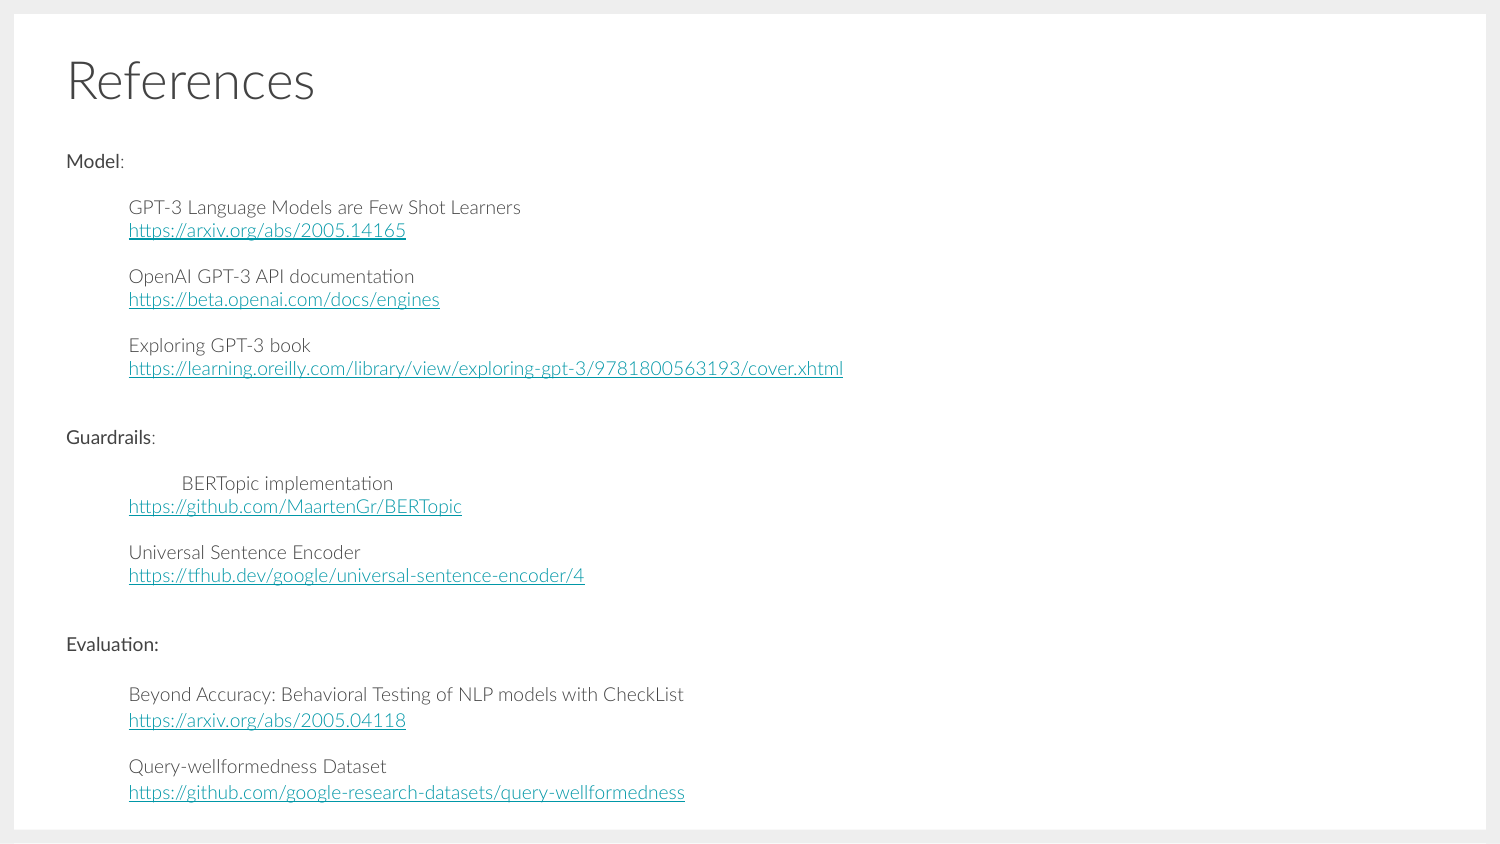

# References
Model:

GPT-3 Language Models are Few Shot Learners
https://arxiv.org/abs/2005.14165

OpenAI GPT-3 API documentation
https://beta.openai.com/docs/engines

Exploring GPT-3 book
https://learning.oreilly.com/library/view/exploring-gpt-3/9781800563193/cover.xhtml

Guardrails:

	BERTopic implementation
https://github.com/MaartenGr/BERTopic

Universal Sentence Encoder
https://tfhub.dev/google/universal-sentence-encoder/4

Evaluation:

Beyond Accuracy: Behavioral Testing of NLP models with CheckList
https://arxiv.org/abs/2005.04118
Query-wellformedness Dataset
https://github.com/google-research-datasets/query-wellformedness